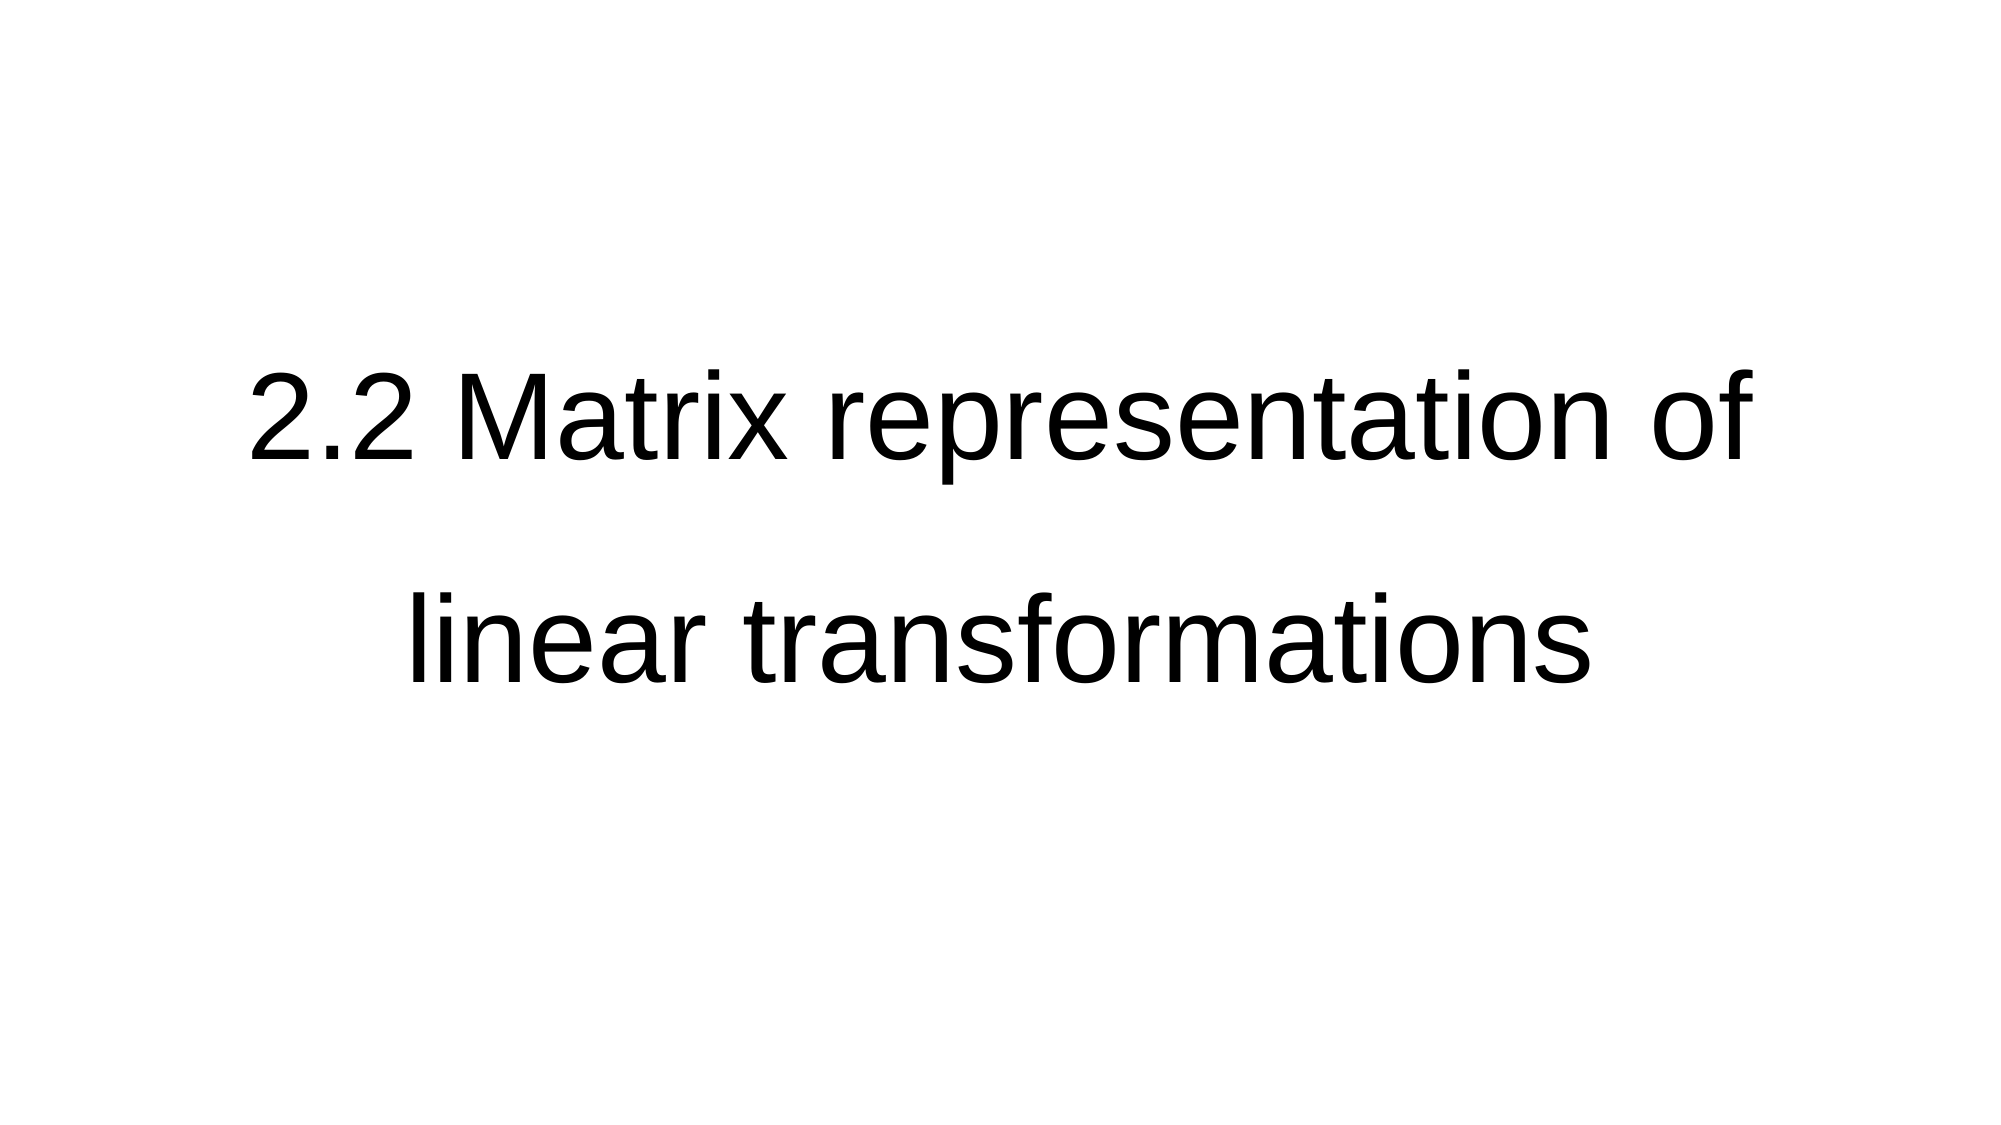

# 2.2 Matrix representation of linear transformations